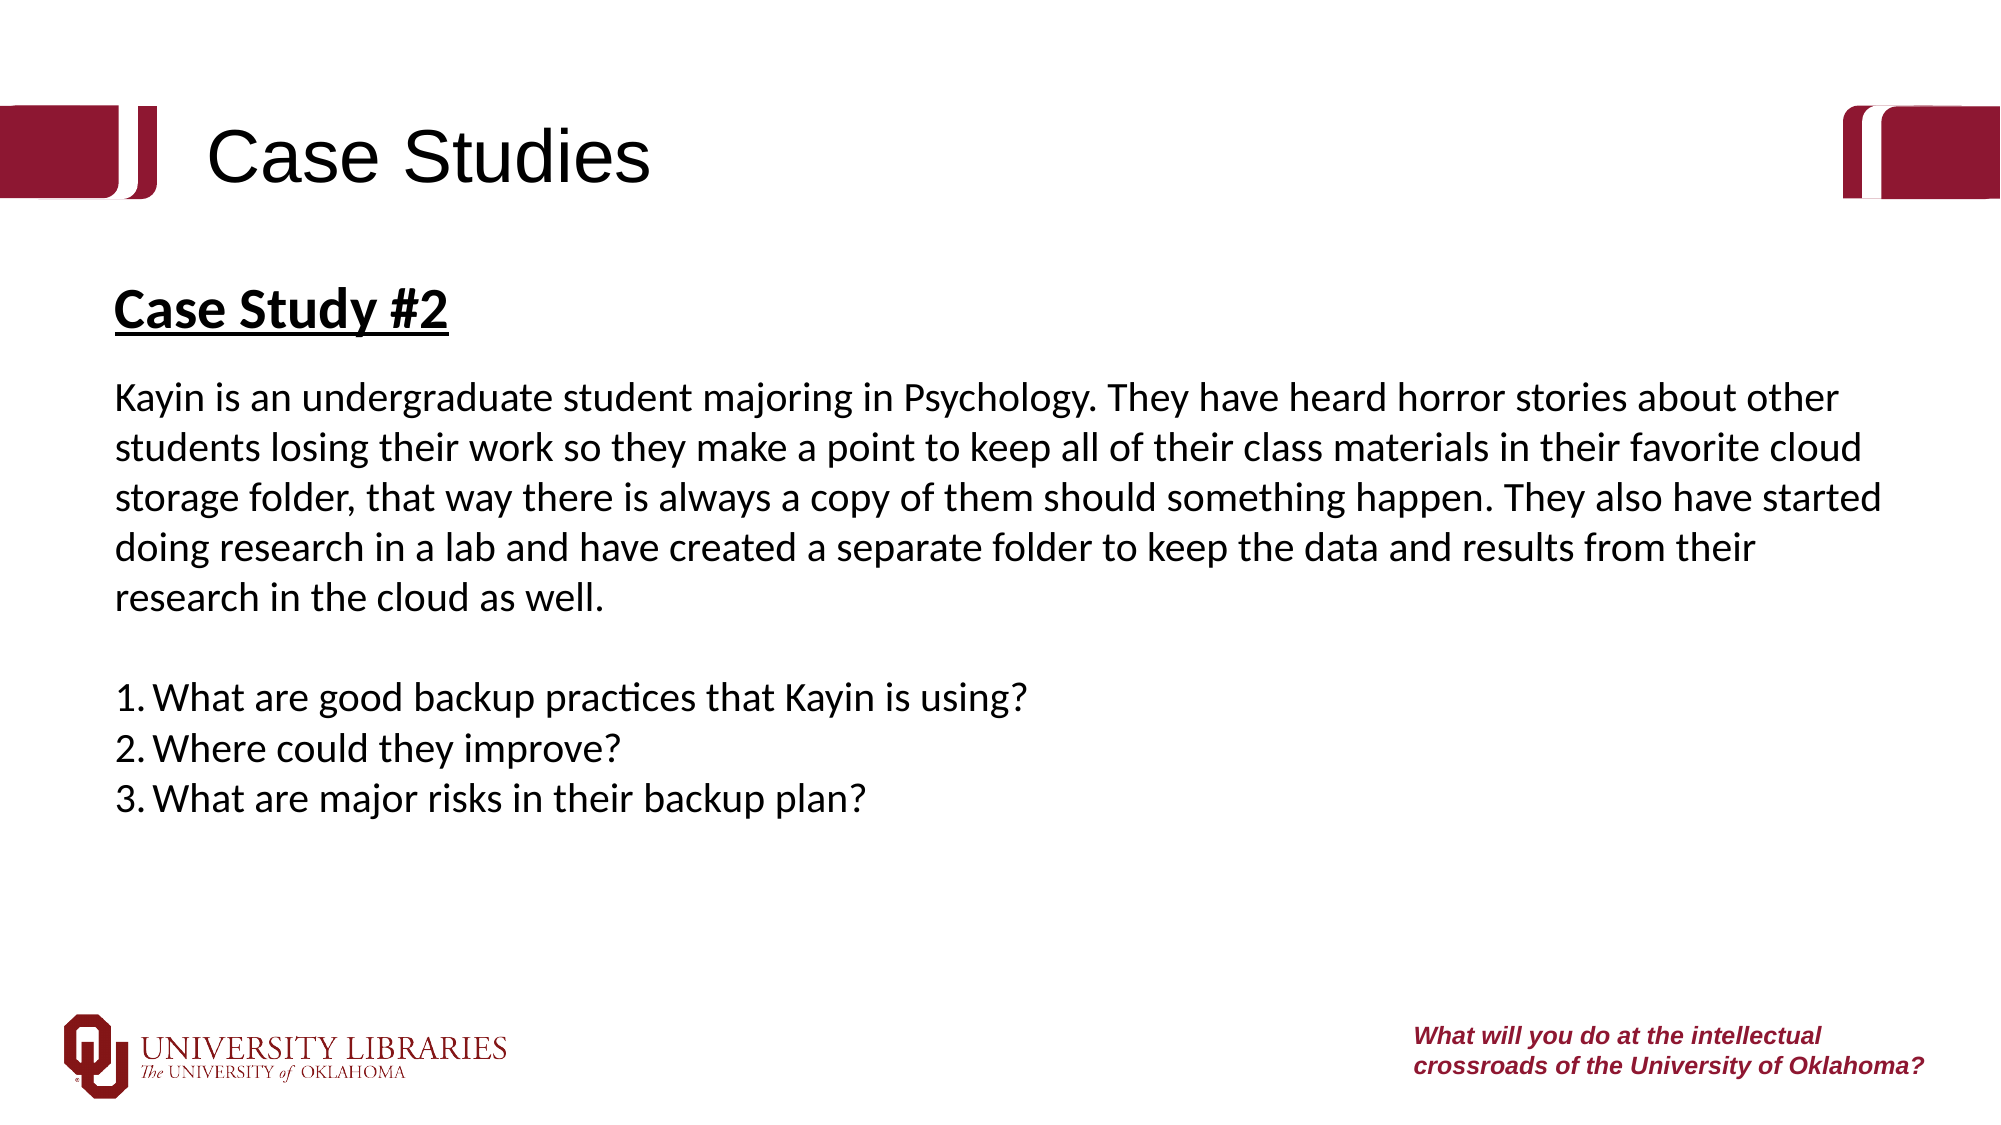

# Case Studies
Case Study #2

Kayin is an undergraduate student majoring in Psychology. They have heard horror stories about other students losing their work so they make a point to keep all of their class materials in their favorite cloud storage folder, that way there is always a copy of them should something happen. They also have started doing research in a lab and have created a separate folder to keep the data and results from their research in the cloud as well.

What are good backup practices that Kayin is using?
Where could they improve?
What are major risks in their backup plan?